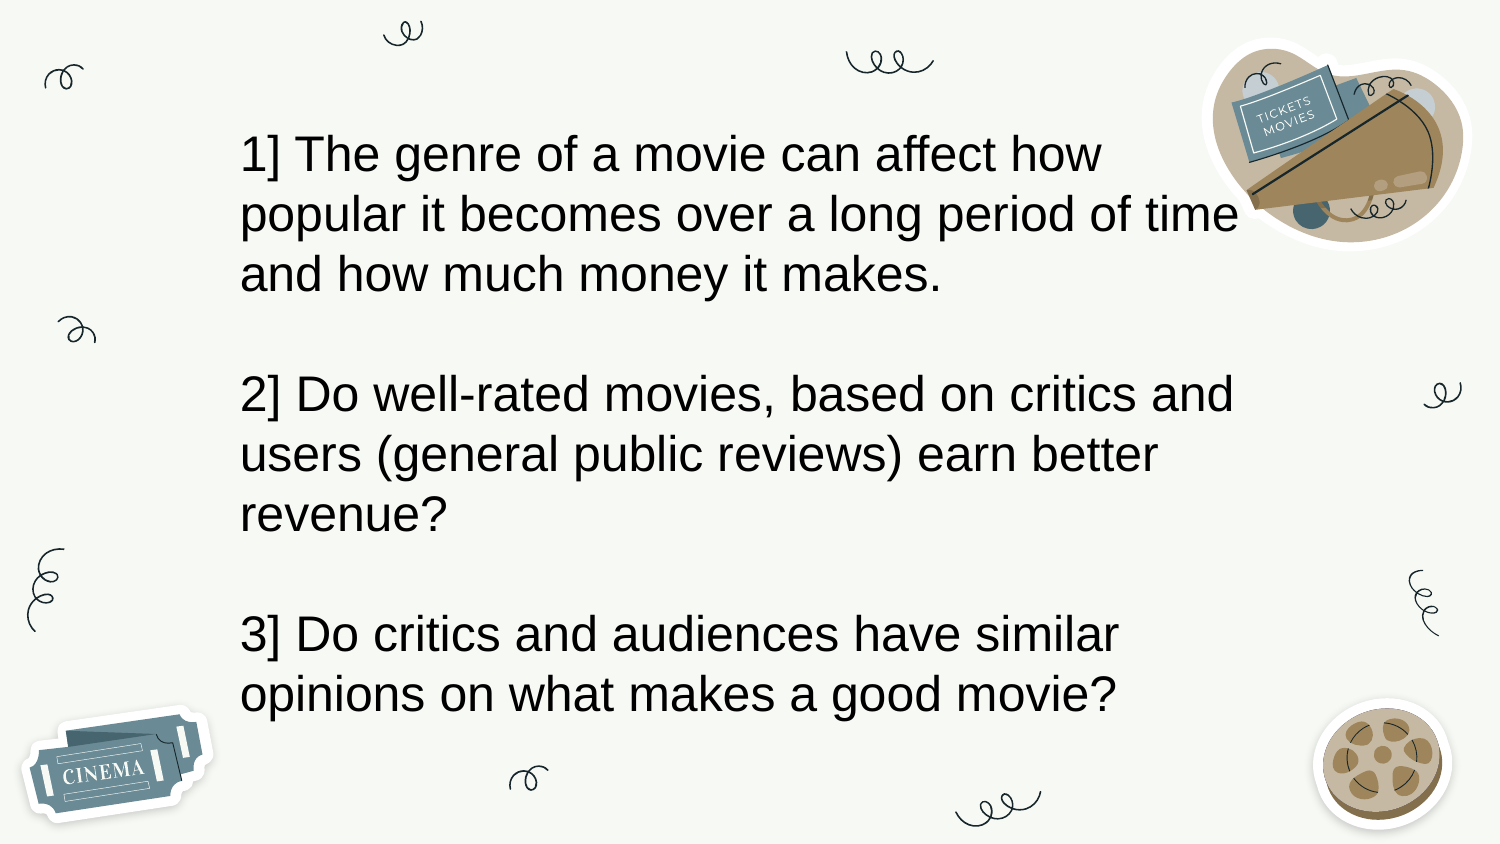

1] The genre of a movie can affect how popular it becomes over a long period of time and how much money it makes.

2] Do well-rated movies, based on critics and users (general public reviews) earn better revenue?

3] Do critics and audiences have similar opinions on what makes a good movie?